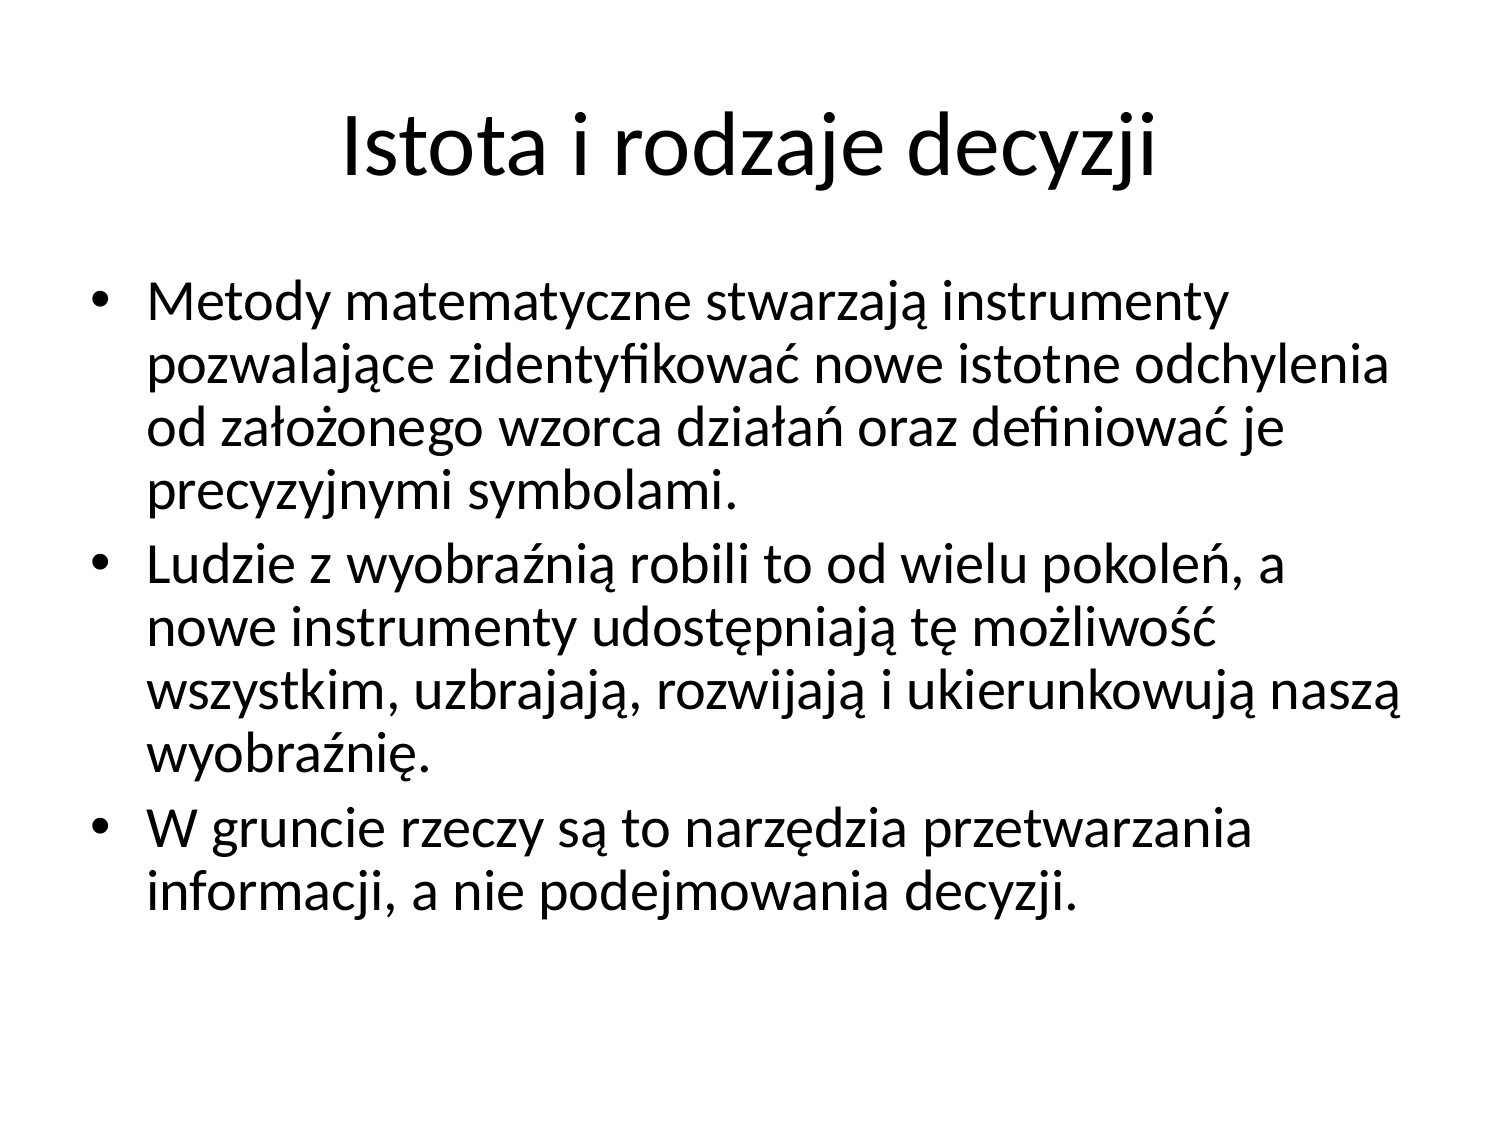

# Istota i rodzaje decyzji
Metody matematyczne stwarzają instrumenty pozwalające zidentyfikować nowe istotne odchylenia od założonego wzorca działań oraz definiować je precyzyjnymi symbolami.
Ludzie z wyobraźnią robili to od wielu pokoleń, a nowe instrumenty udostępniają tę możliwość wszystkim, uzbrajają, rozwijają i ukierunkowują naszą wyobraźnię.
W gruncie rzeczy są to narzędzia przetwarzania informacji, a nie podejmowania decyzji.